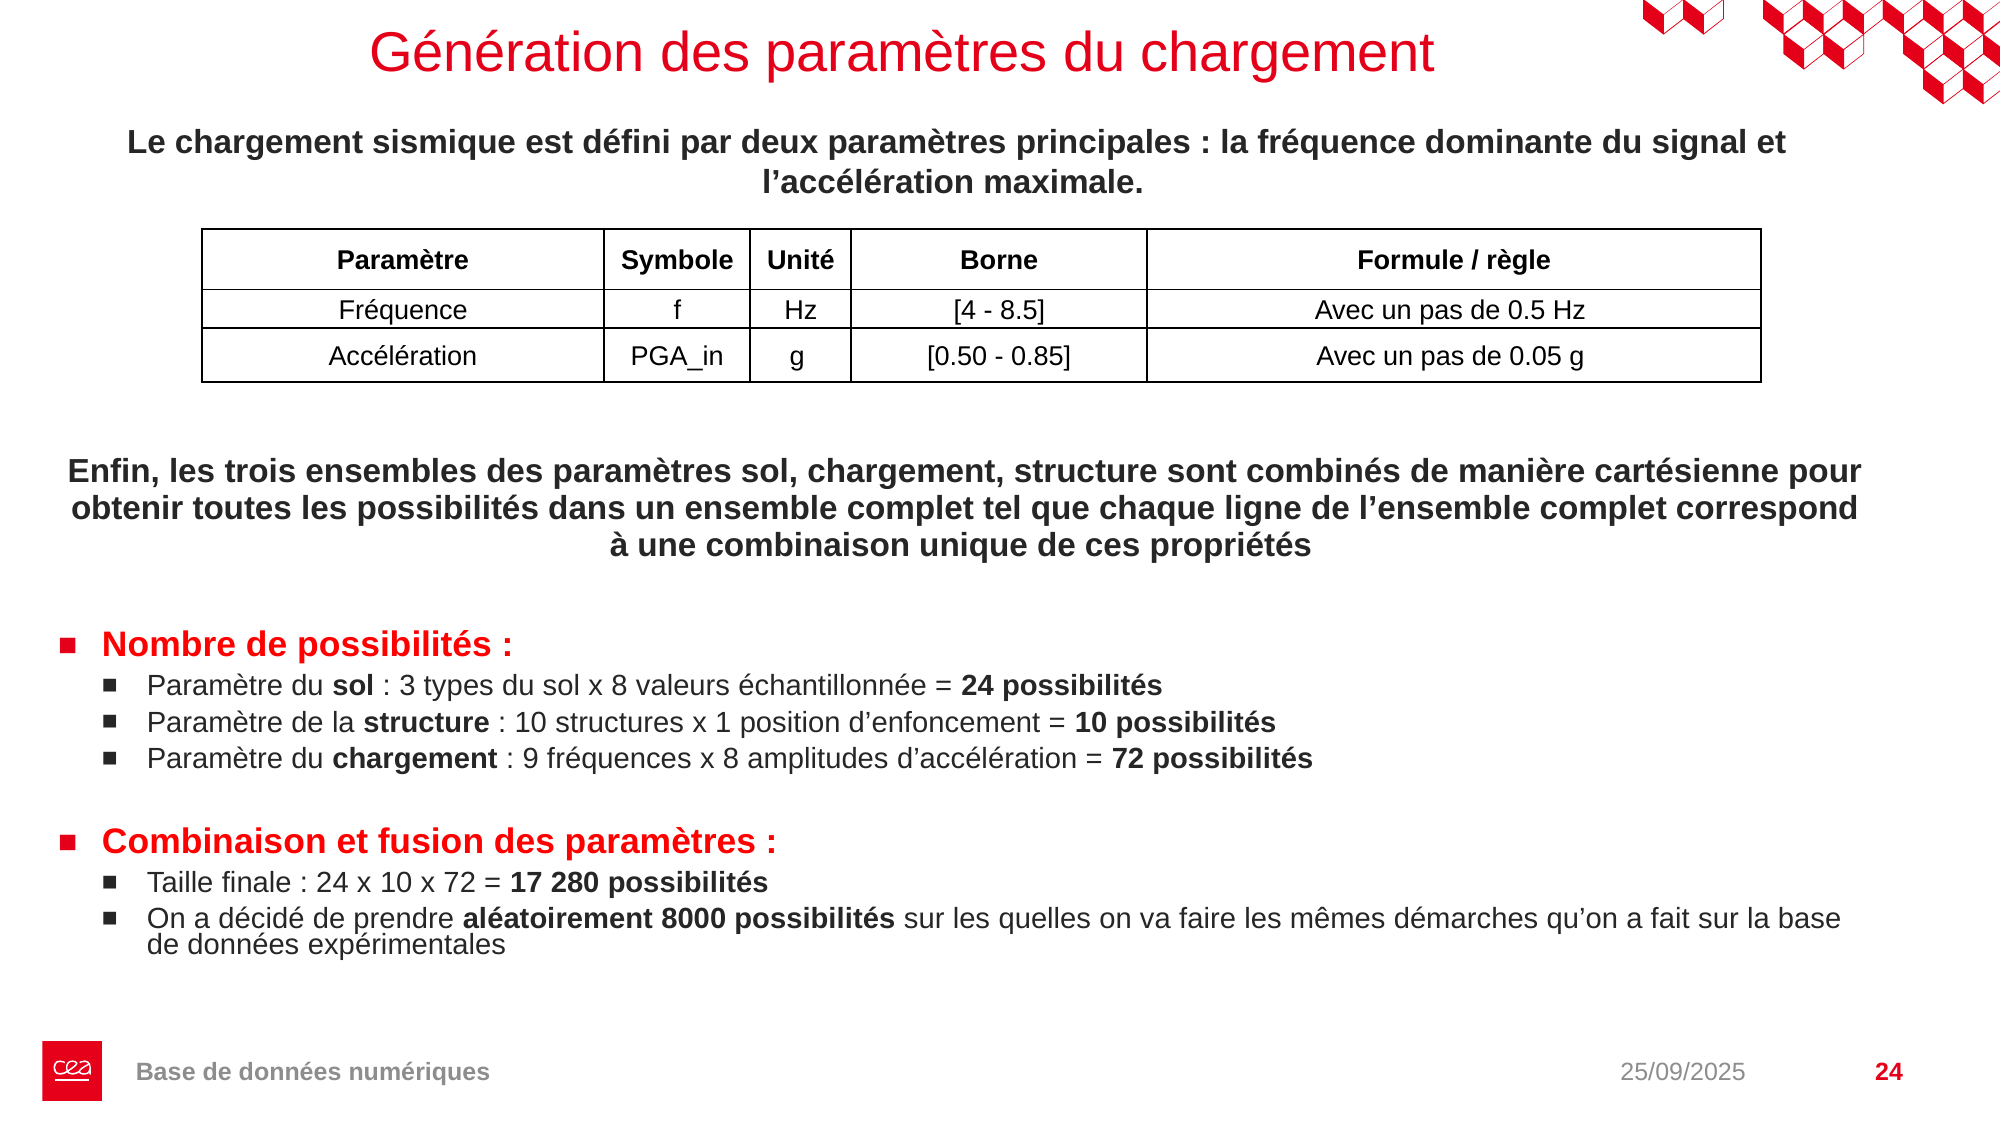

Génération des paramètres du chargement
Le chargement sismique est défini par deux paramètres principales : la fréquence dominante du signal et l’accélération maximale.

| Paramètre | Symbole | Unité | Borne | Formule / règle |
| --- | --- | --- | --- | --- |
| Fréquence | f | Hz | [4 - 8.5] | Avec un pas de 0.5 Hz |
| Accélération | PGA\_in | g | [0.50 - 0.85] | Avec un pas de 0.05 g |
Enfin, les trois ensembles des paramètres sol, chargement, structure sont combinés de manière cartésienne pour obtenir toutes les possibilités dans un ensemble complet tel que chaque ligne de l’ensemble complet correspond à une combinaison unique de ces propriétés

Nombre de possibilités :
Paramètre du sol : 3 types du sol x 8 valeurs échantillonnée = 24 possibilités
Paramètre de la structure : 10 structures x 1 position d’enfoncement = 10 possibilités
Paramètre du chargement : 9 fréquences x 8 amplitudes d’accélération = 72 possibilités

Combinaison et fusion des paramètres :
Taille finale : 24 x 10 x 72 = 17 280 possibilités
On a décidé de prendre aléatoirement 8000 possibilités sur les quelles on va faire les mêmes démarches qu’on a fait sur la base de données expérimentales

Base de données numériques
25/09/2025
24